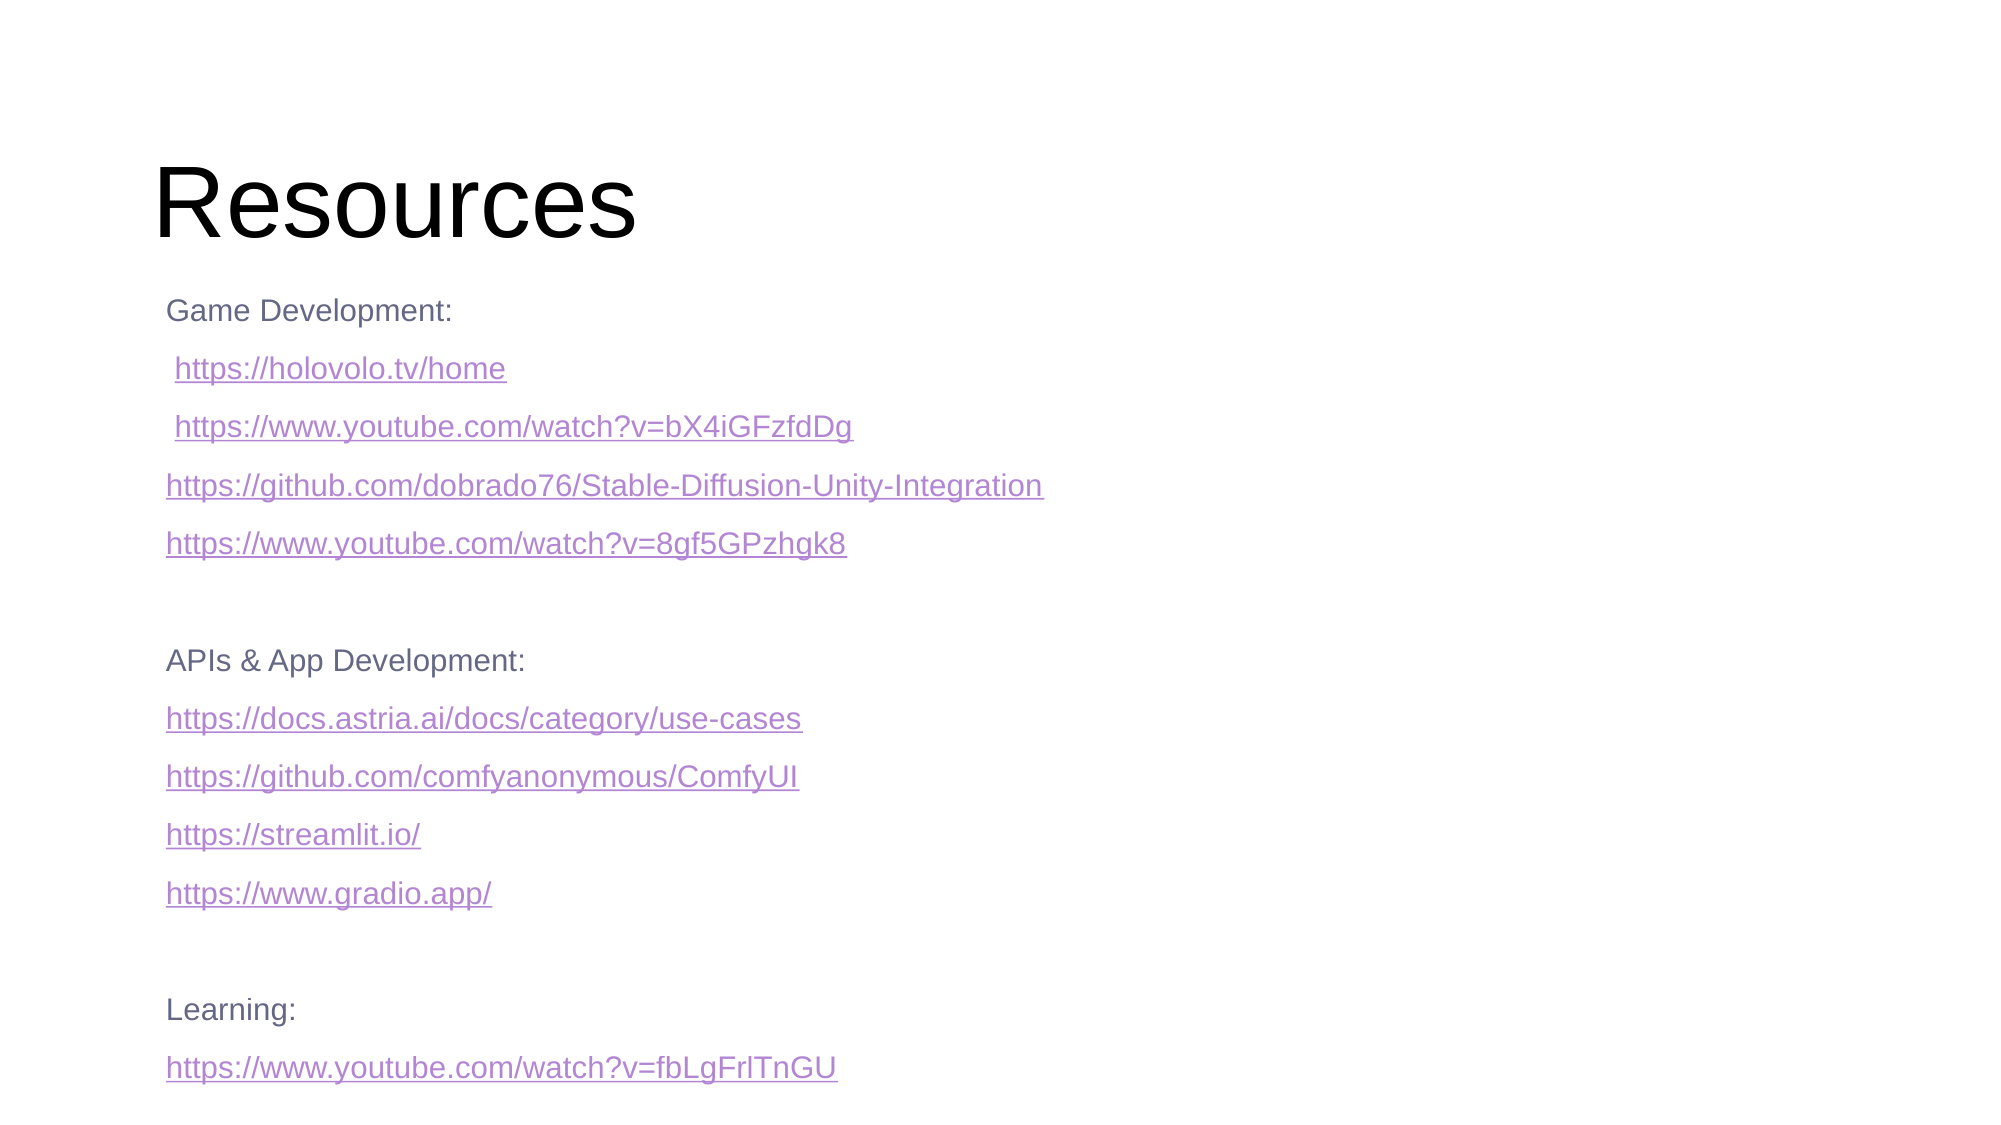

# Resources
Game Development:
 https://holovolo.tv/home
 https://www.youtube.com/watch?v=bX4iGFzfdDg
https://github.com/dobrado76/Stable-Diffusion-Unity-Integration
https://www.youtube.com/watch?v=8gf5GPzhgk8

APIs & App Development:
https://docs.astria.ai/docs/category/use-cases
https://github.com/comfyanonymous/ComfyUI
https://streamlit.io/
https://www.gradio.app/

Learning:
https://www.youtube.com/watch?v=fbLgFrlTnGU

15